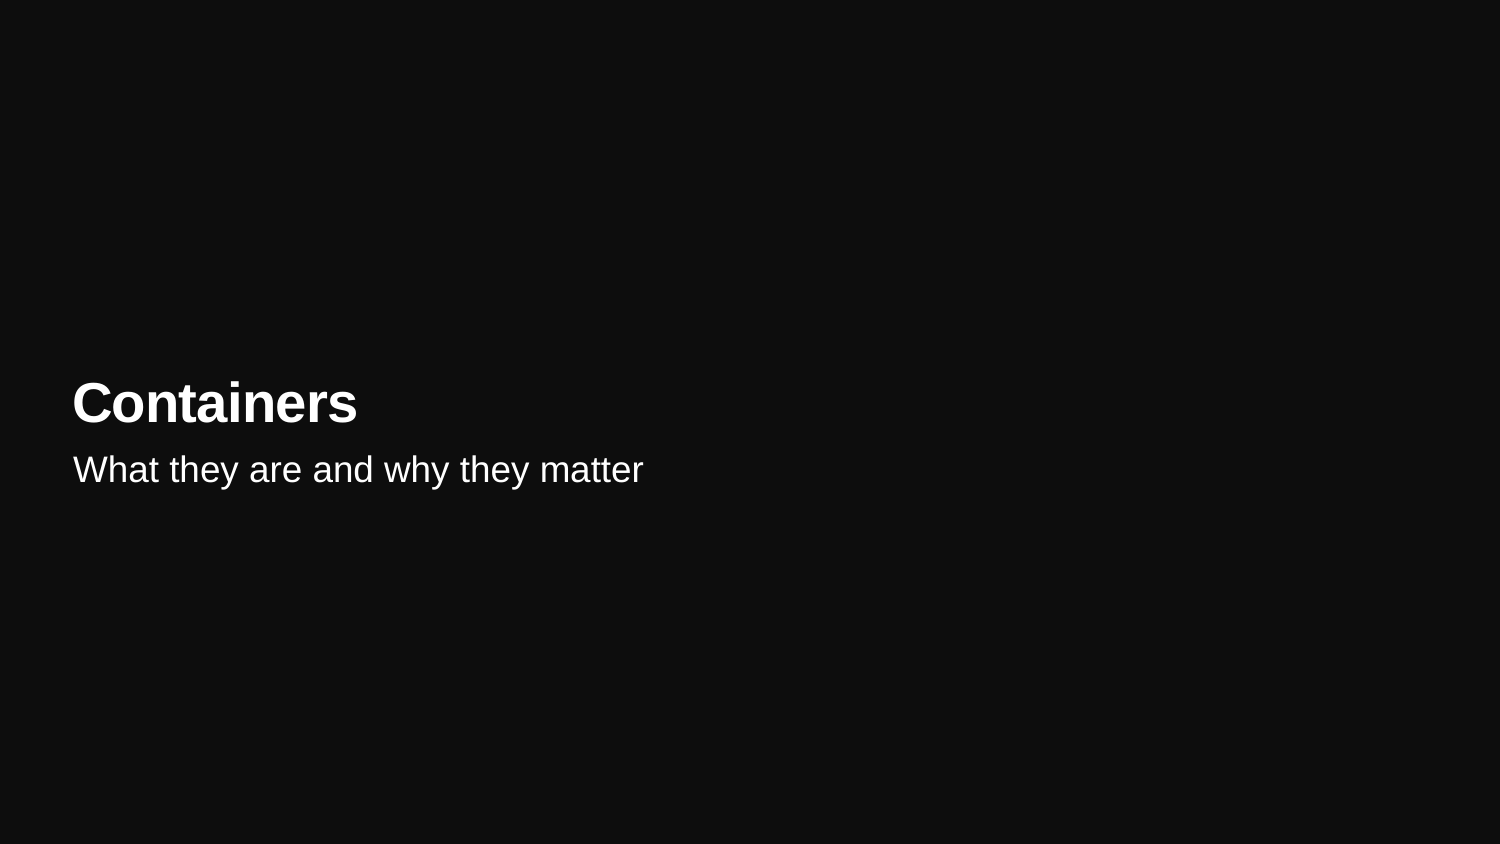

# Containers
What they are and why they matter